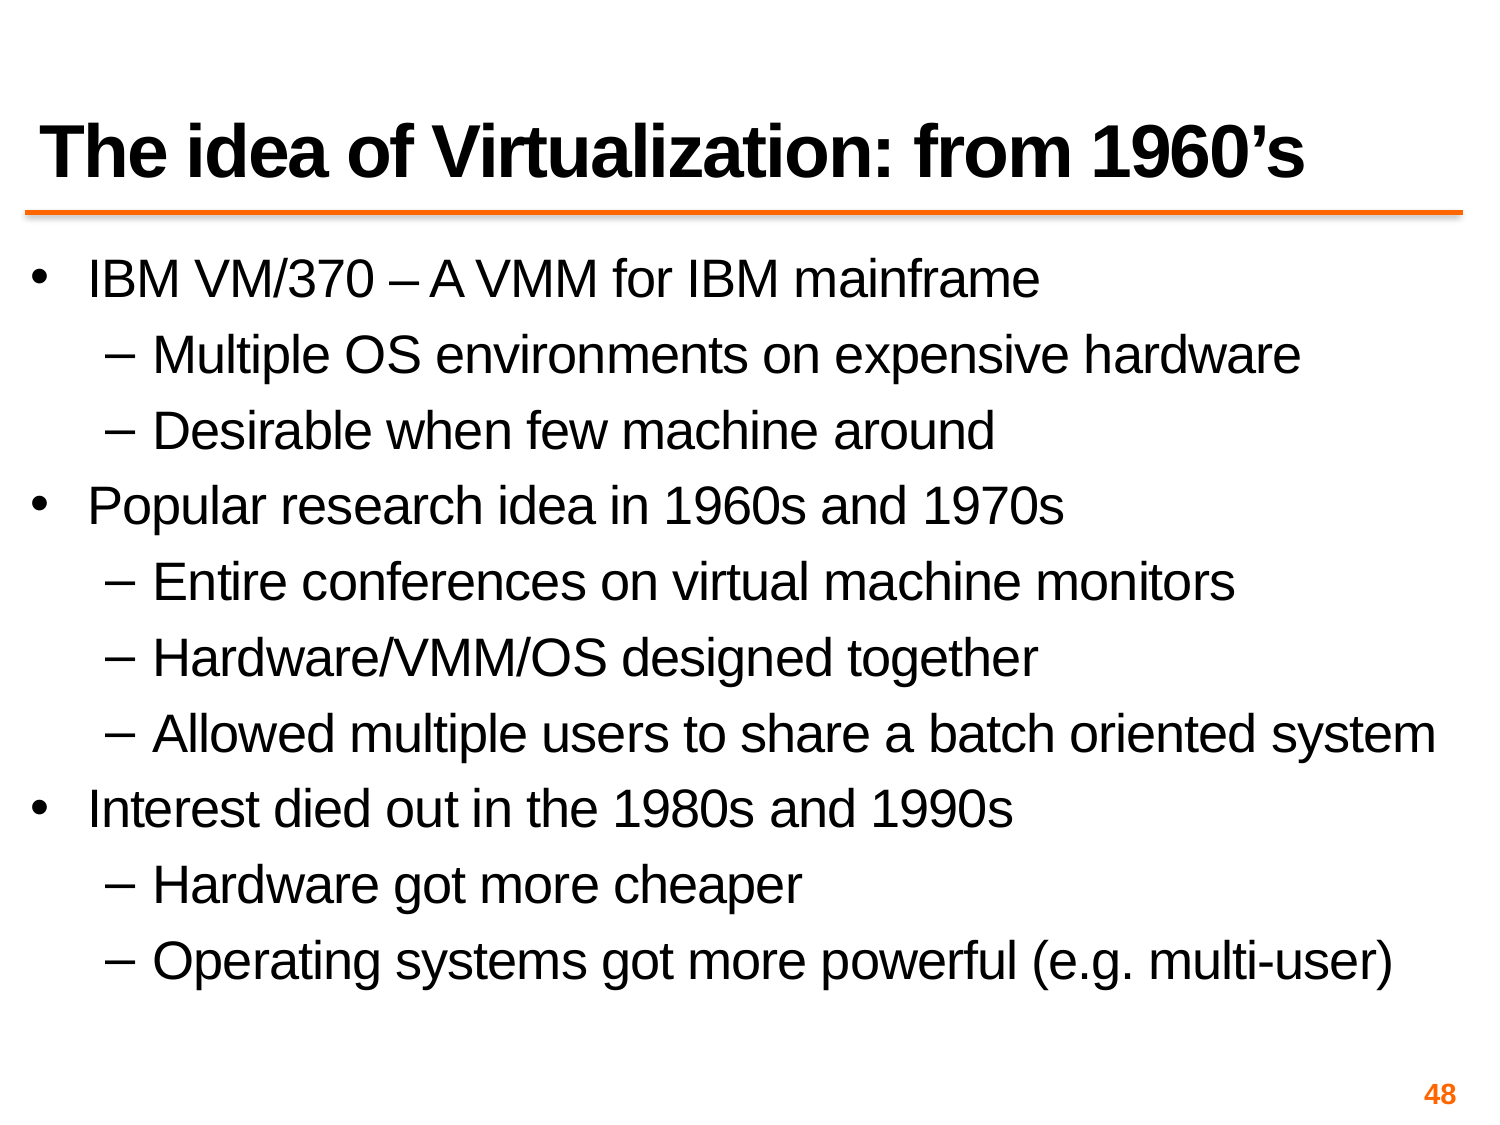

# The idea of Virtualization: from 1960’s
IBM VM/370 – A VMM for IBM mainframe
Multiple OS environments on expensive hardware
Desirable when few machine around
Popular research idea in 1960s and 1970s
Entire conferences on virtual machine monitors
Hardware/VMM/OS designed together
Allowed multiple users to share a batch oriented system
Interest died out in the 1980s and 1990s
Hardware got more cheaper
Operating systems got more powerful (e.g. multi-user)
48